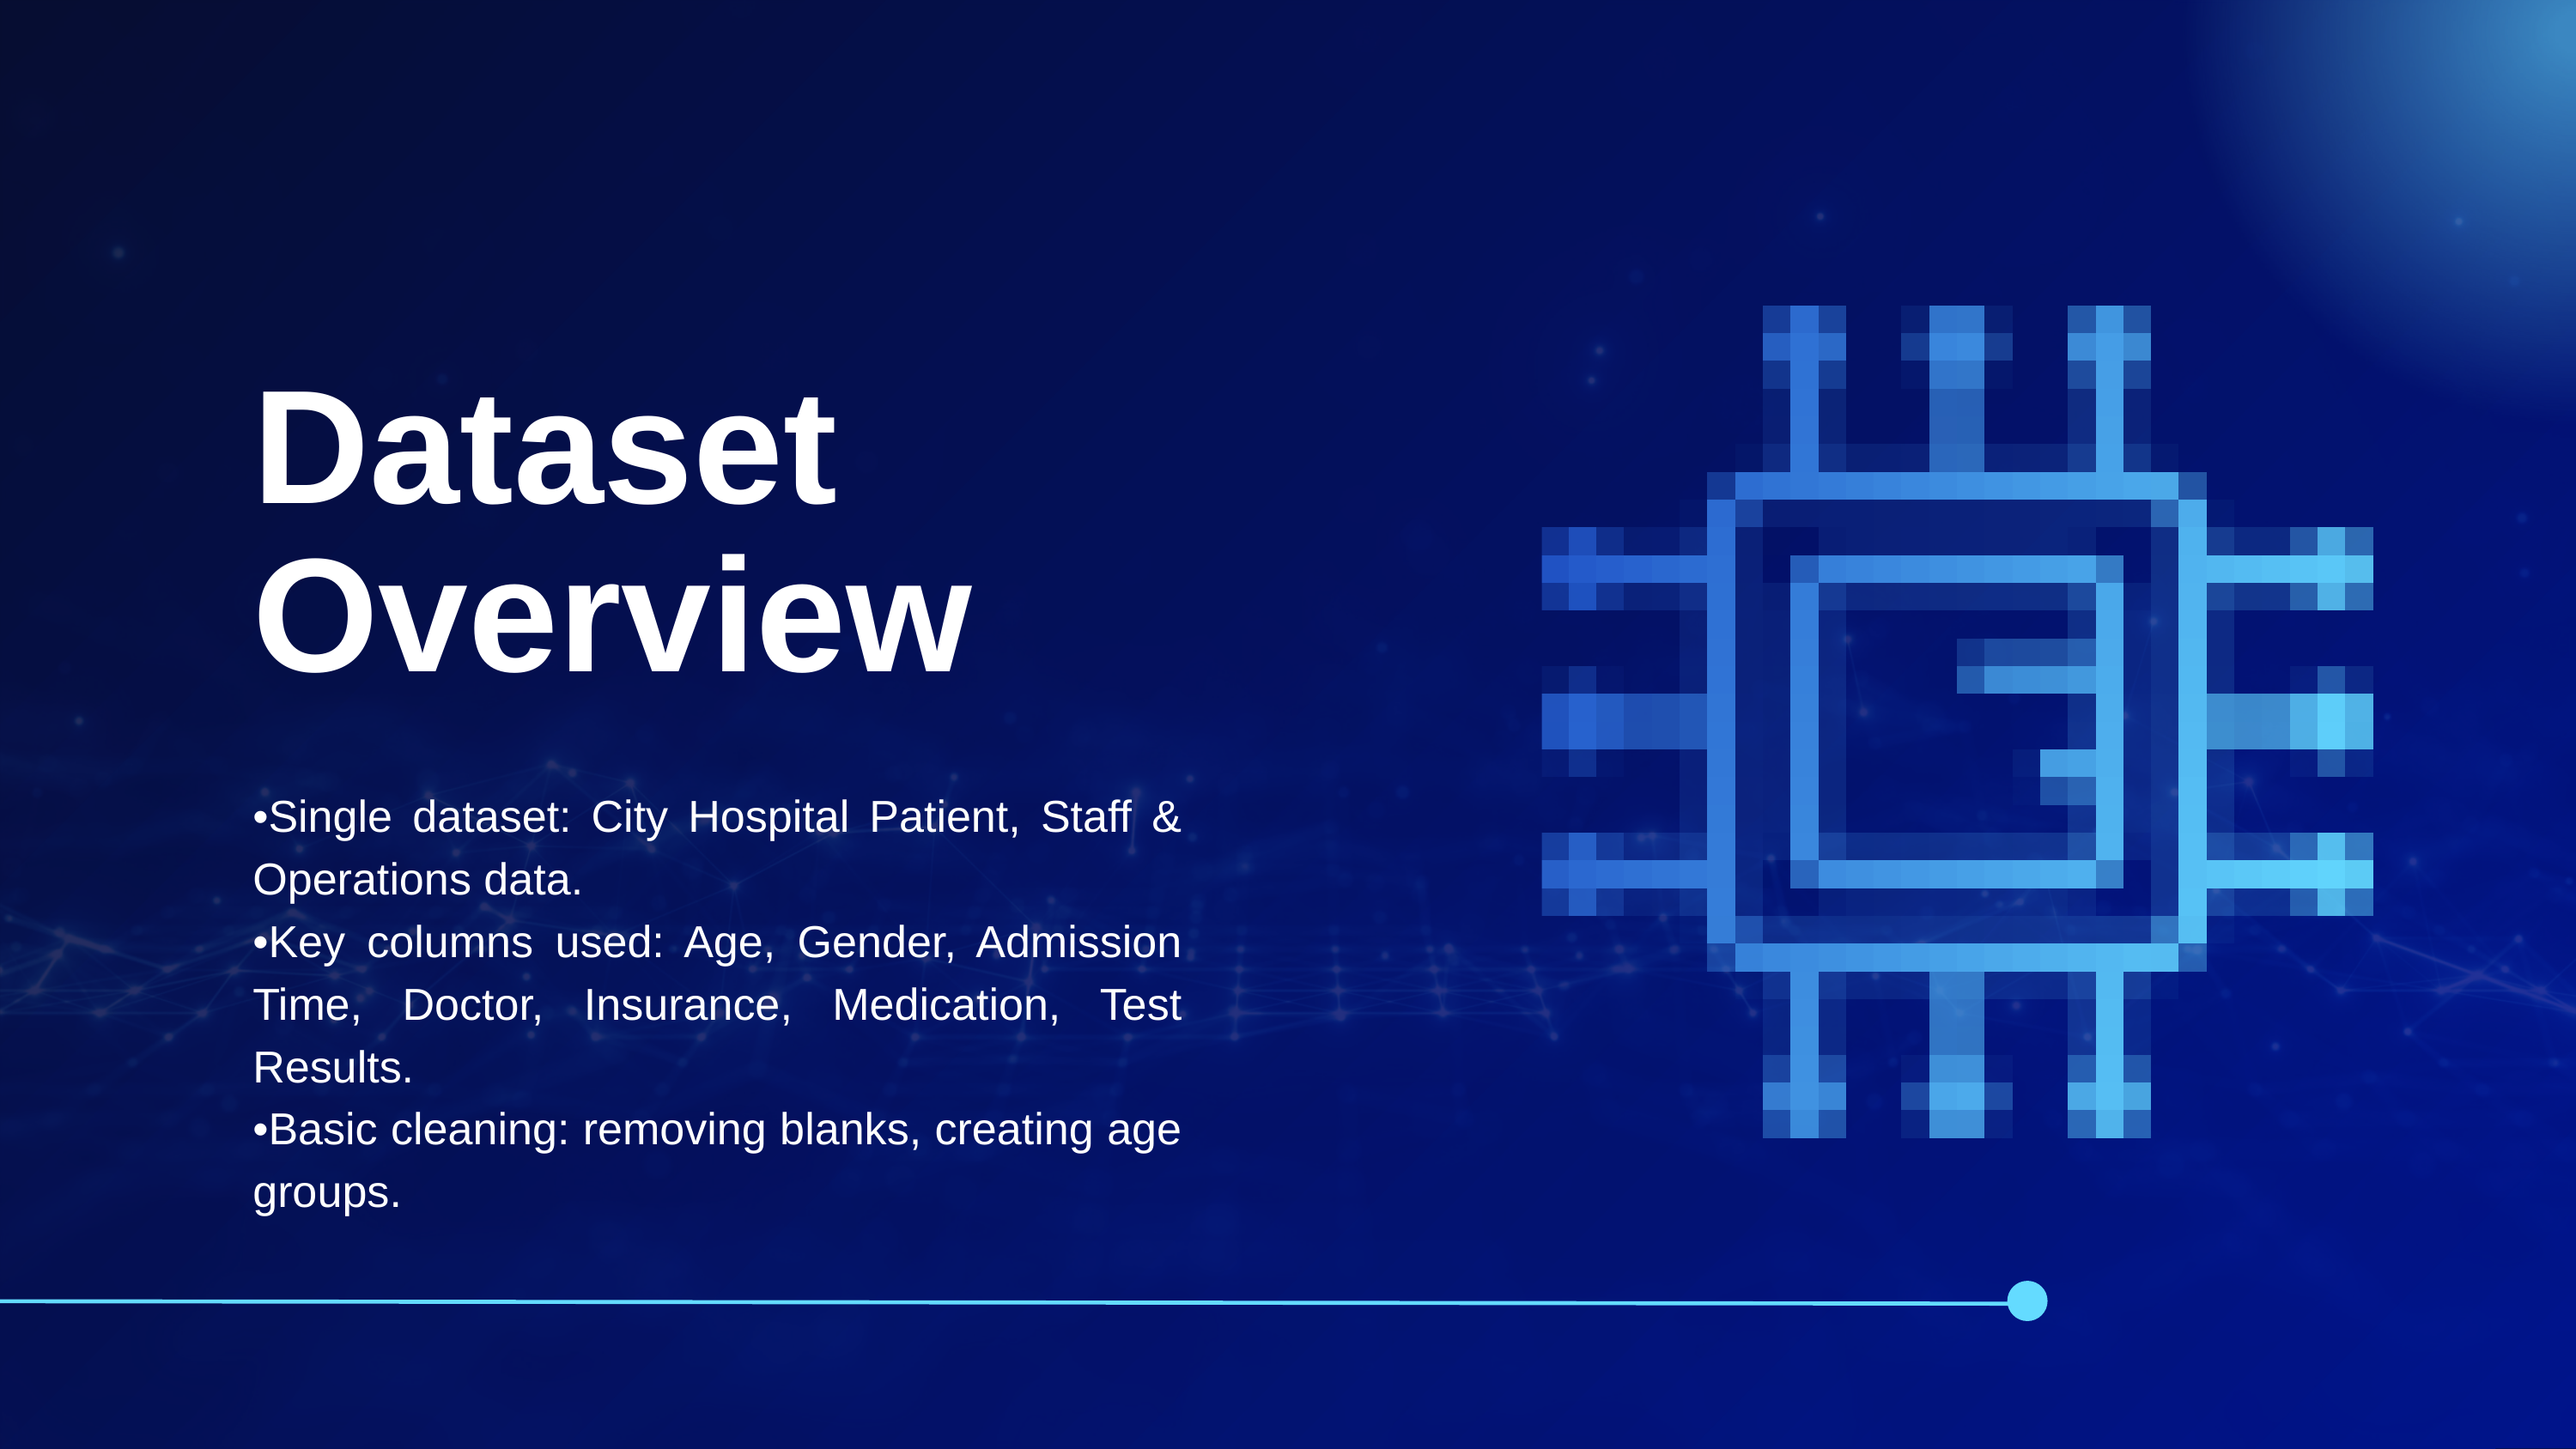

Dataset Overview
•Single dataset: City Hospital Patient, Staff & Operations data.
•Key columns used: Age, Gender, Admission Time, Doctor, Insurance, Medication, Test Results.
•Basic cleaning: removing blanks, creating age groups.